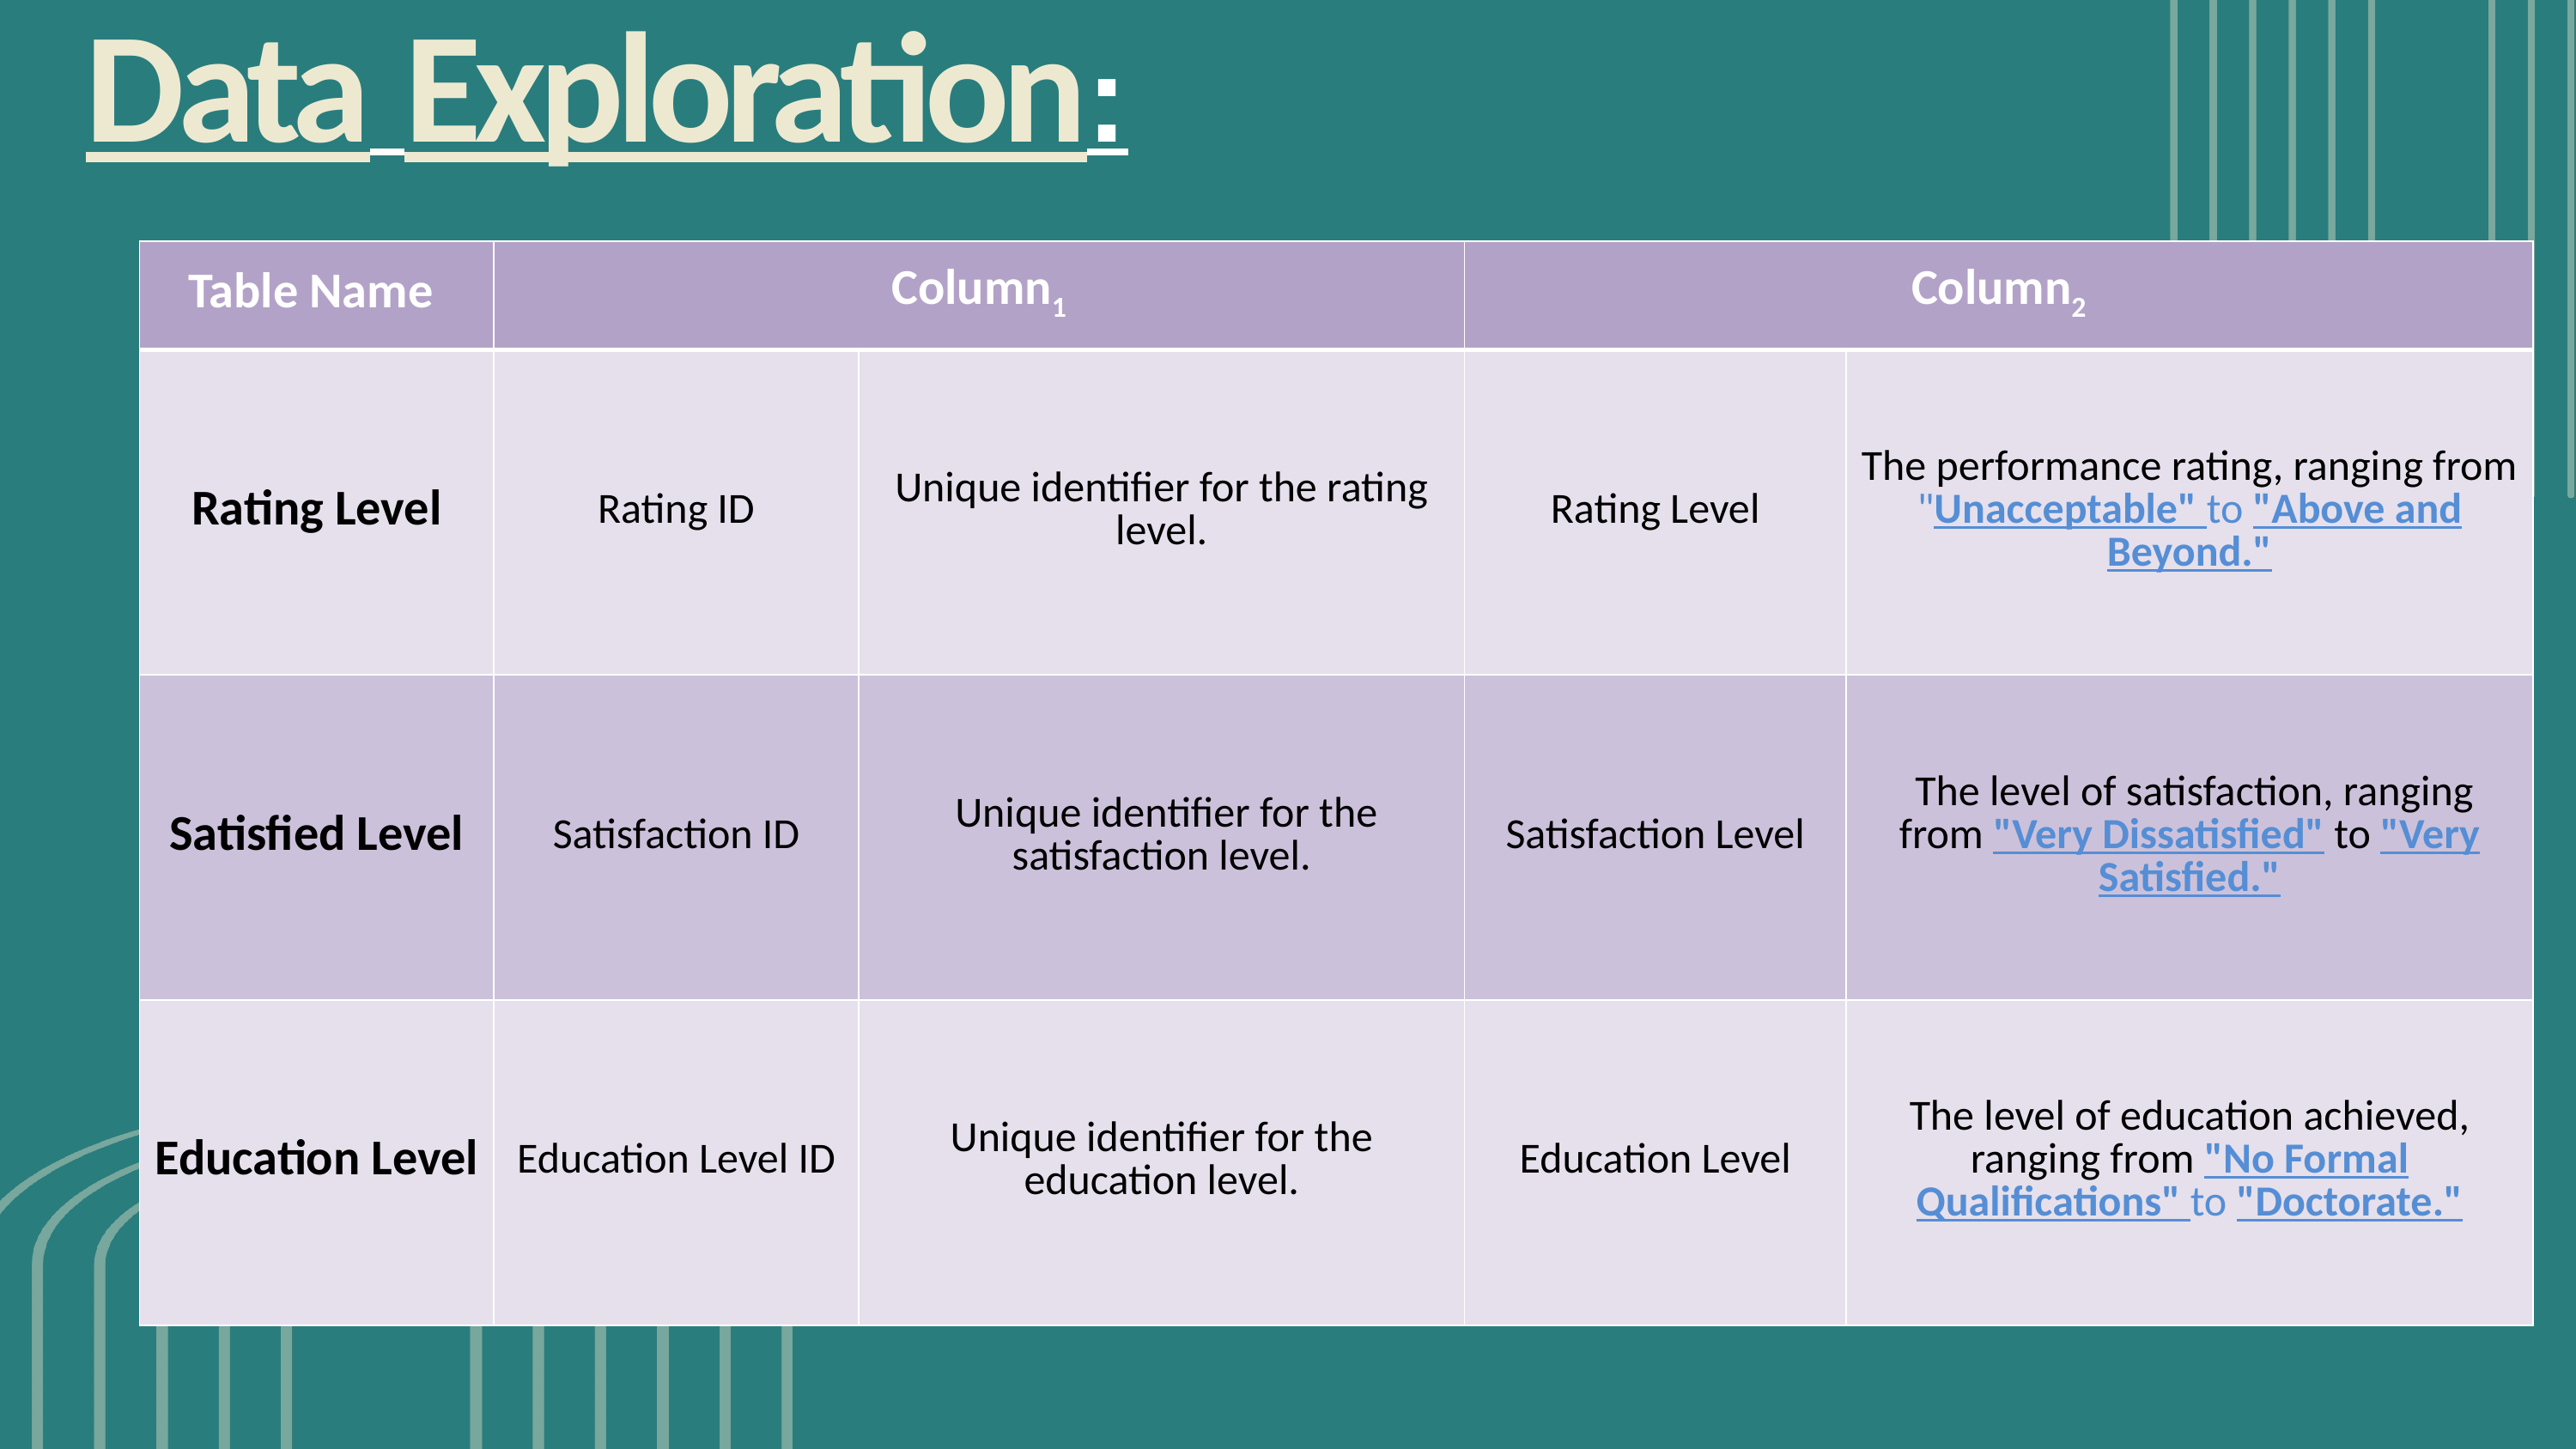

Data Exploration:
| Table Name | Column1 |  | Column2 |  |
| --- | --- | --- | --- | --- |
| Rating Level | Rating ID | Unique identifier for the rating level. | Rating Level | The performance rating, ranging from "Unacceptable" to "Above and Beyond." |
| Satisfied Level | Satisfaction ID | Unique identifier for the satisfaction level. | Satisfaction Level | The level of satisfaction, ranging from "Very Dissatisfied" to "Very Satisfied." |
| Education Level | Education Level ID | Unique identifier for the education level. | Education Level | The level of education achieved, ranging from "No Formal Qualifications" to "Doctorate." |